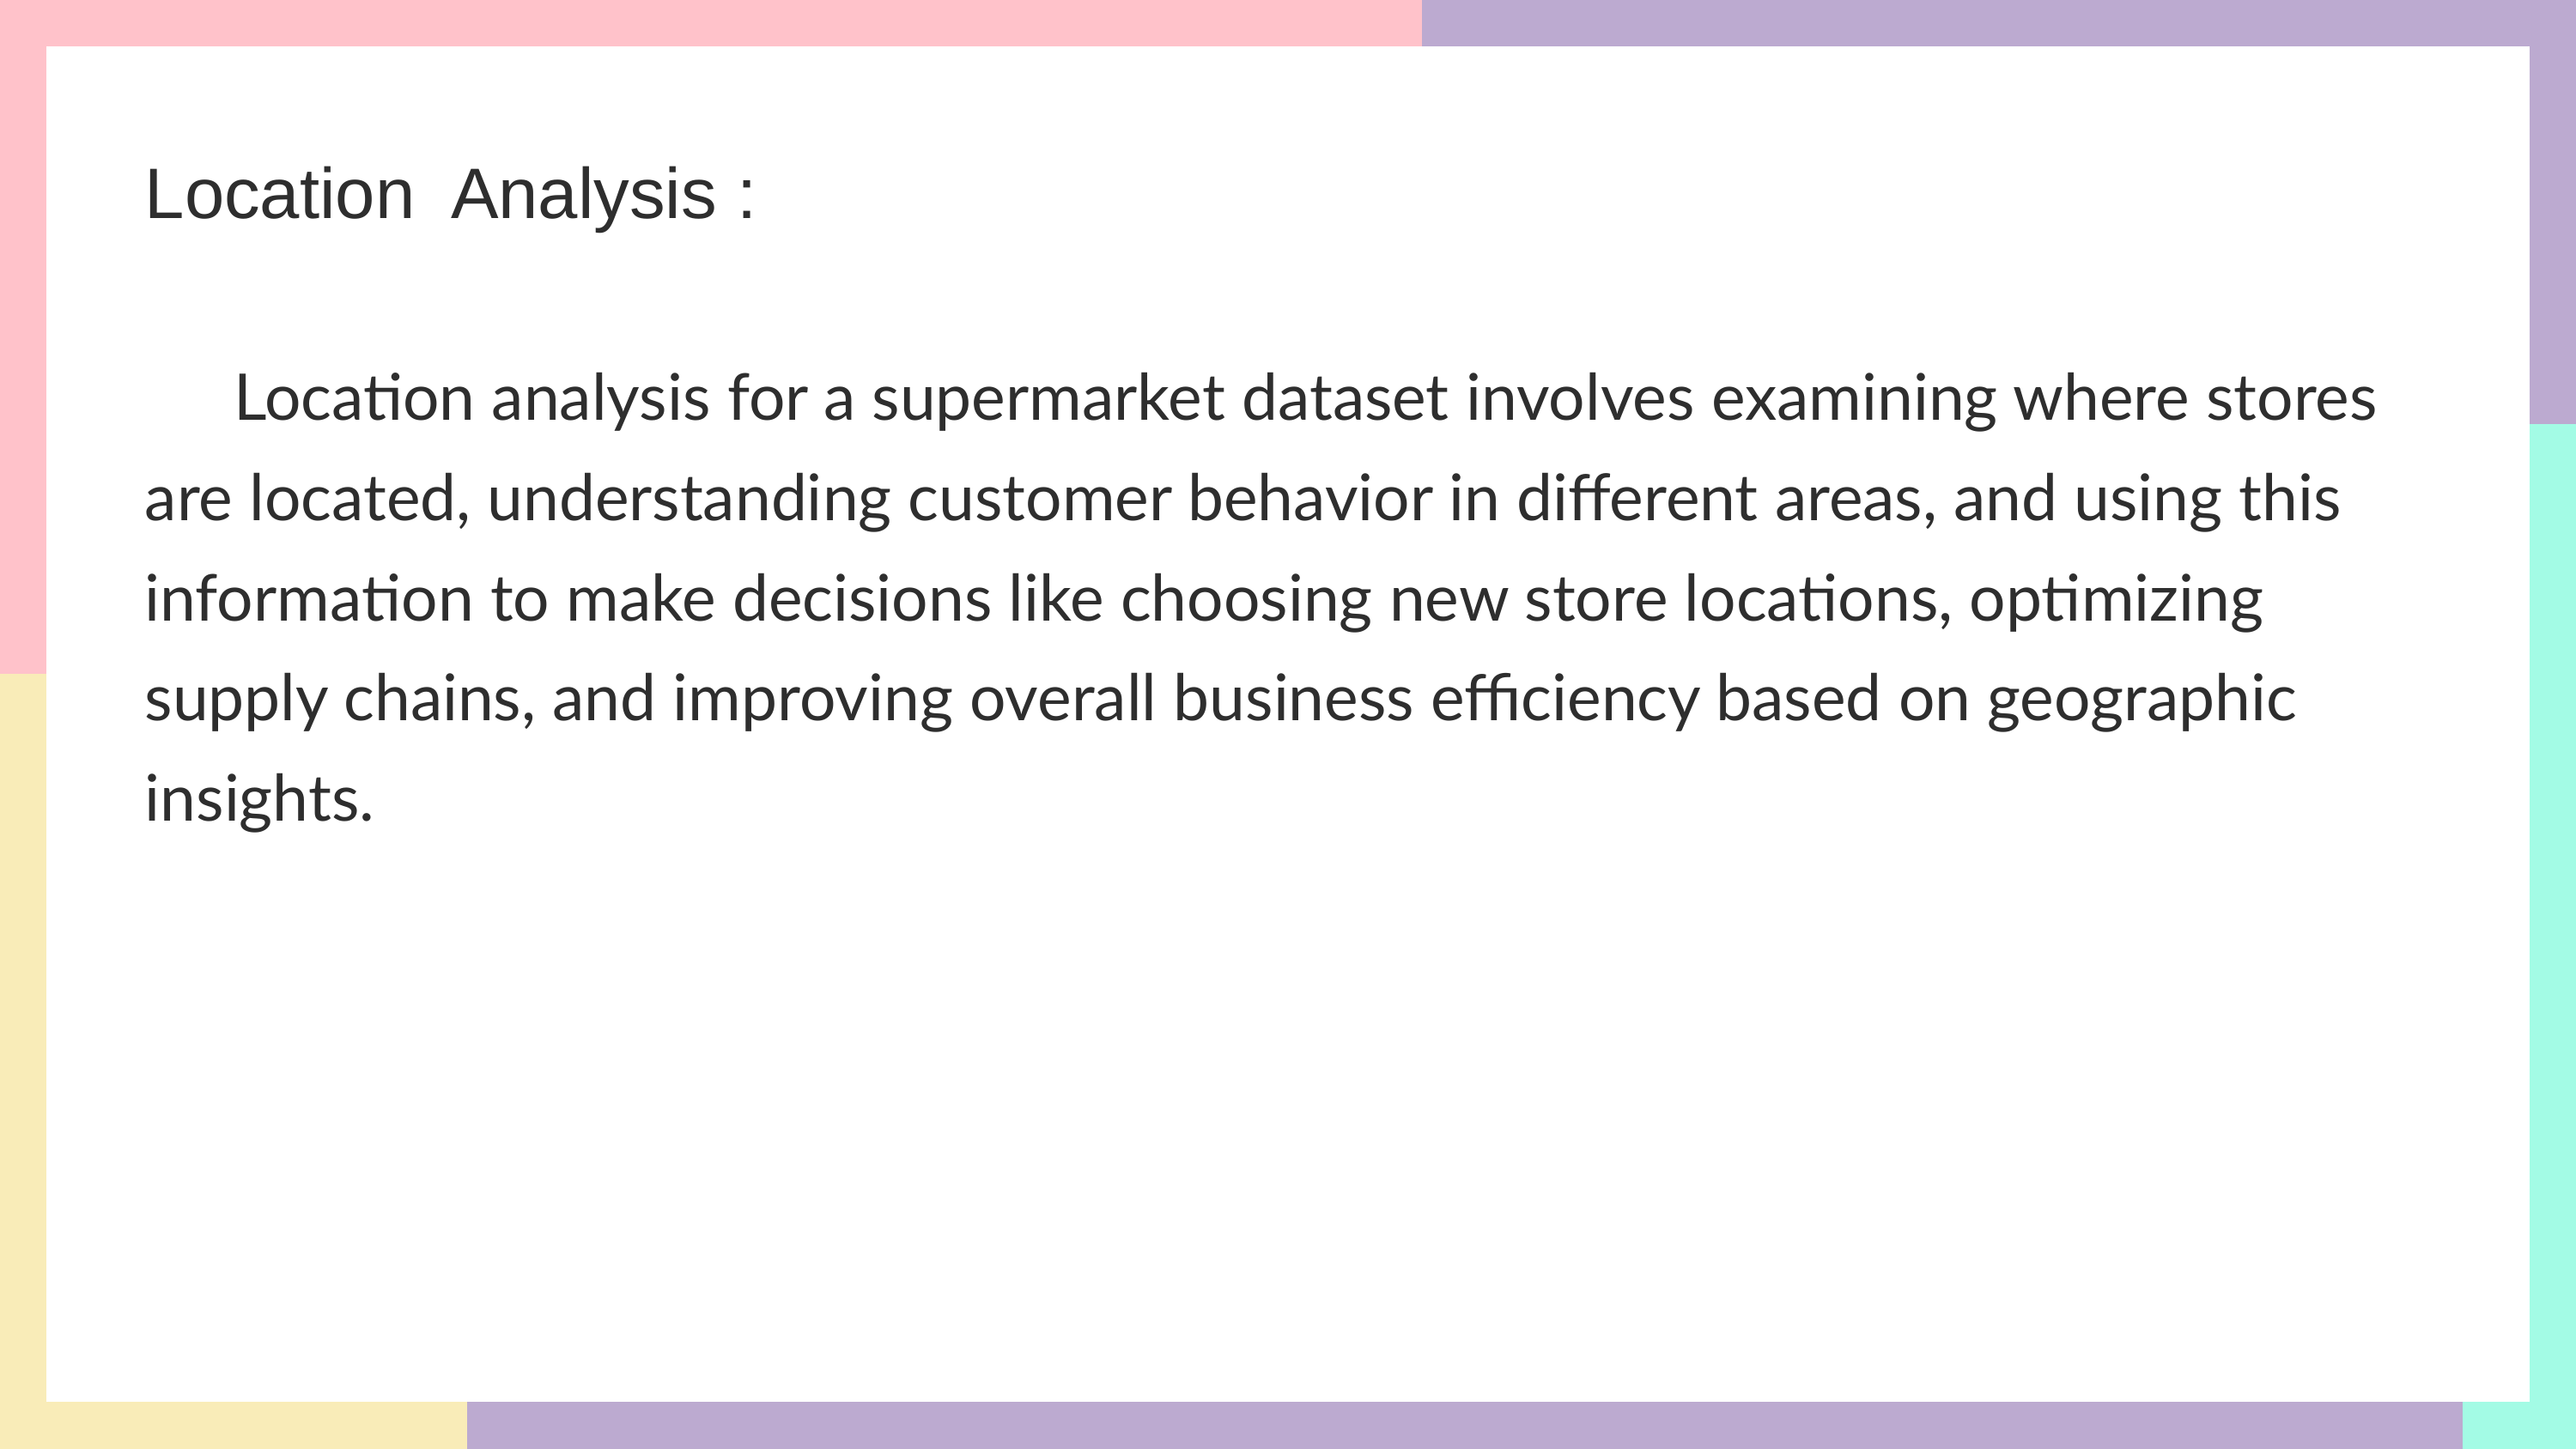

Location  Analysis :

     Location analysis for a supermarket dataset involves examining where stores are located, understanding customer behavior in different areas, and using this information to make decisions like choosing new store locations, optimizing supply chains, and improving overall business efficiency based on geographic insights.